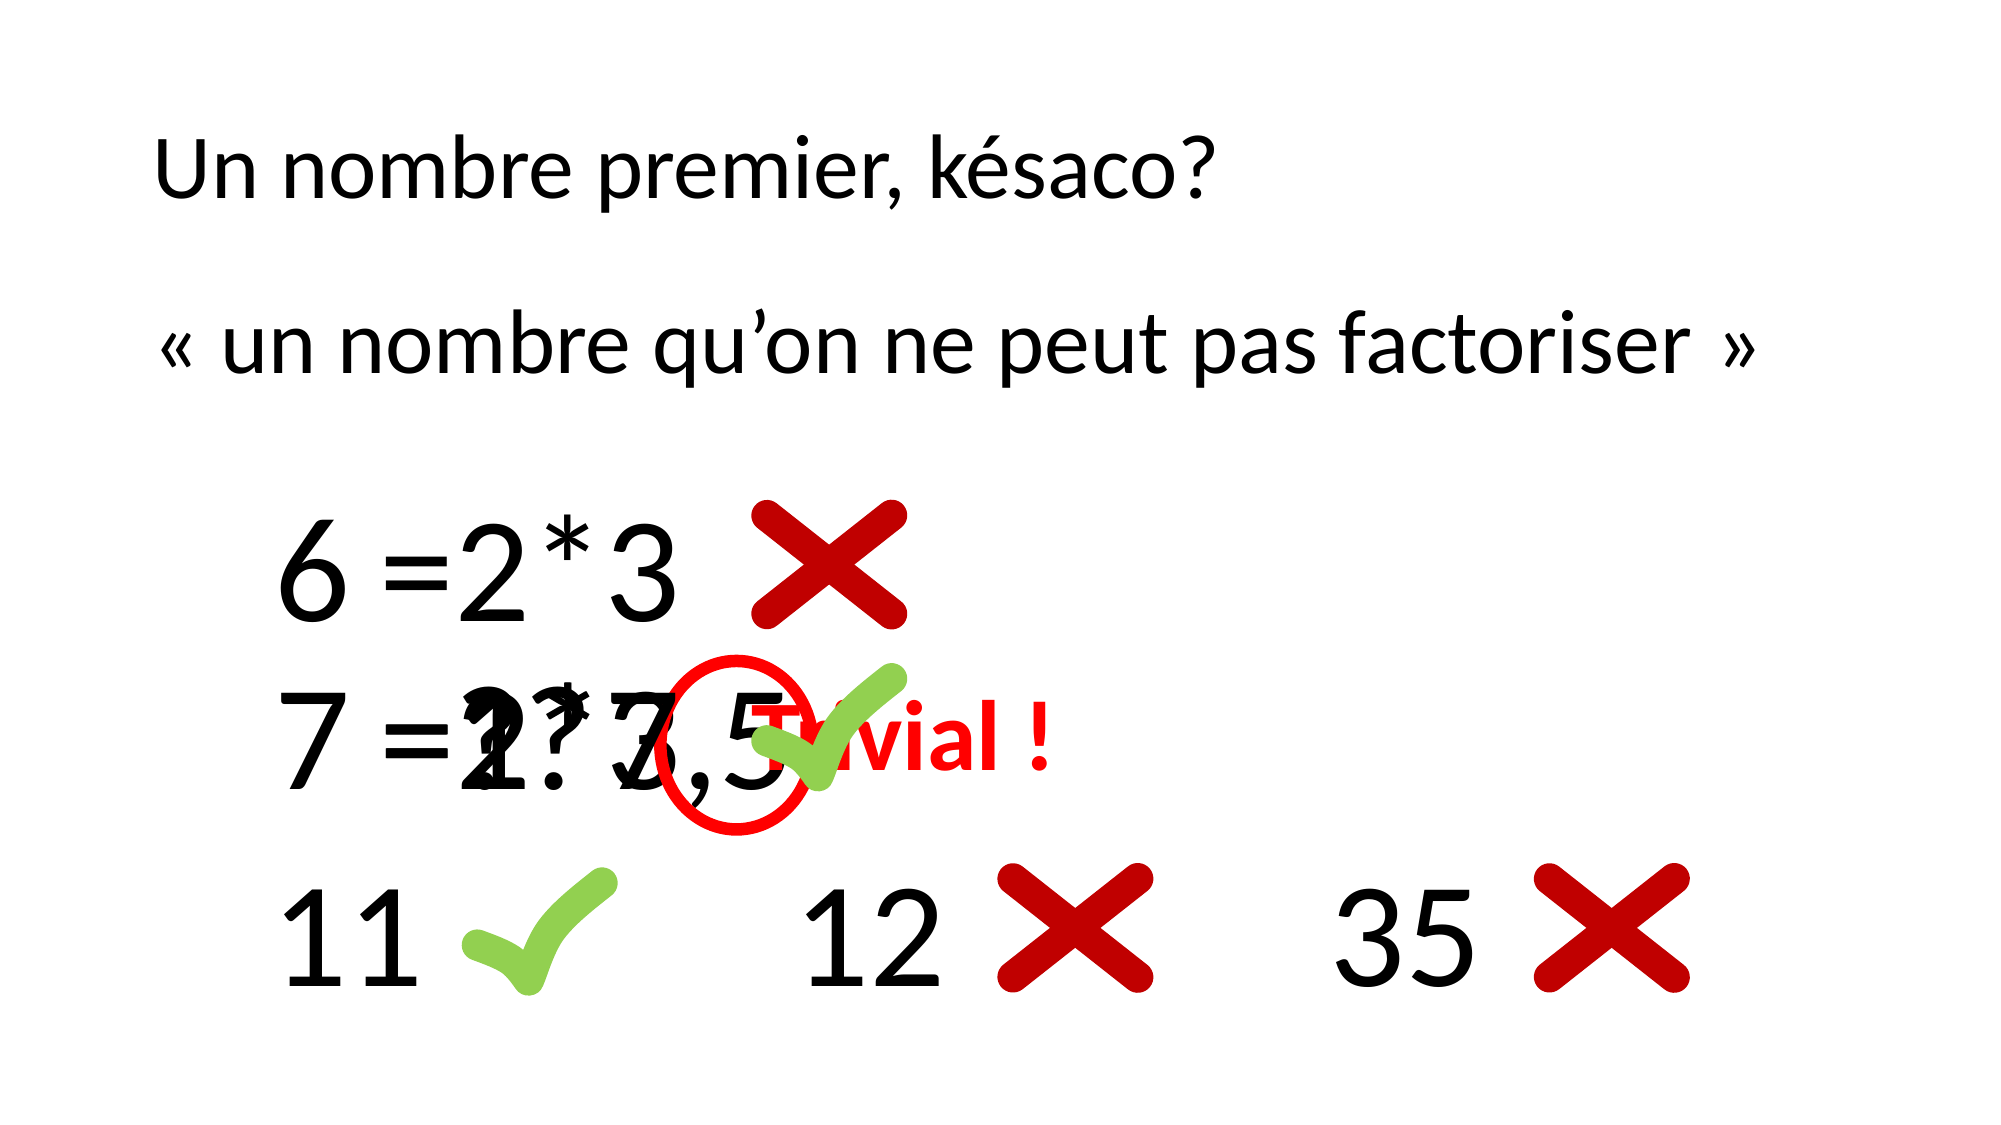

# Un nombre premier, késaco?
« un nombre qu’on ne peut pas factoriser »
6
=2*3
7
=??
=1*7
=2*3,5

Trivial !

12
35
11